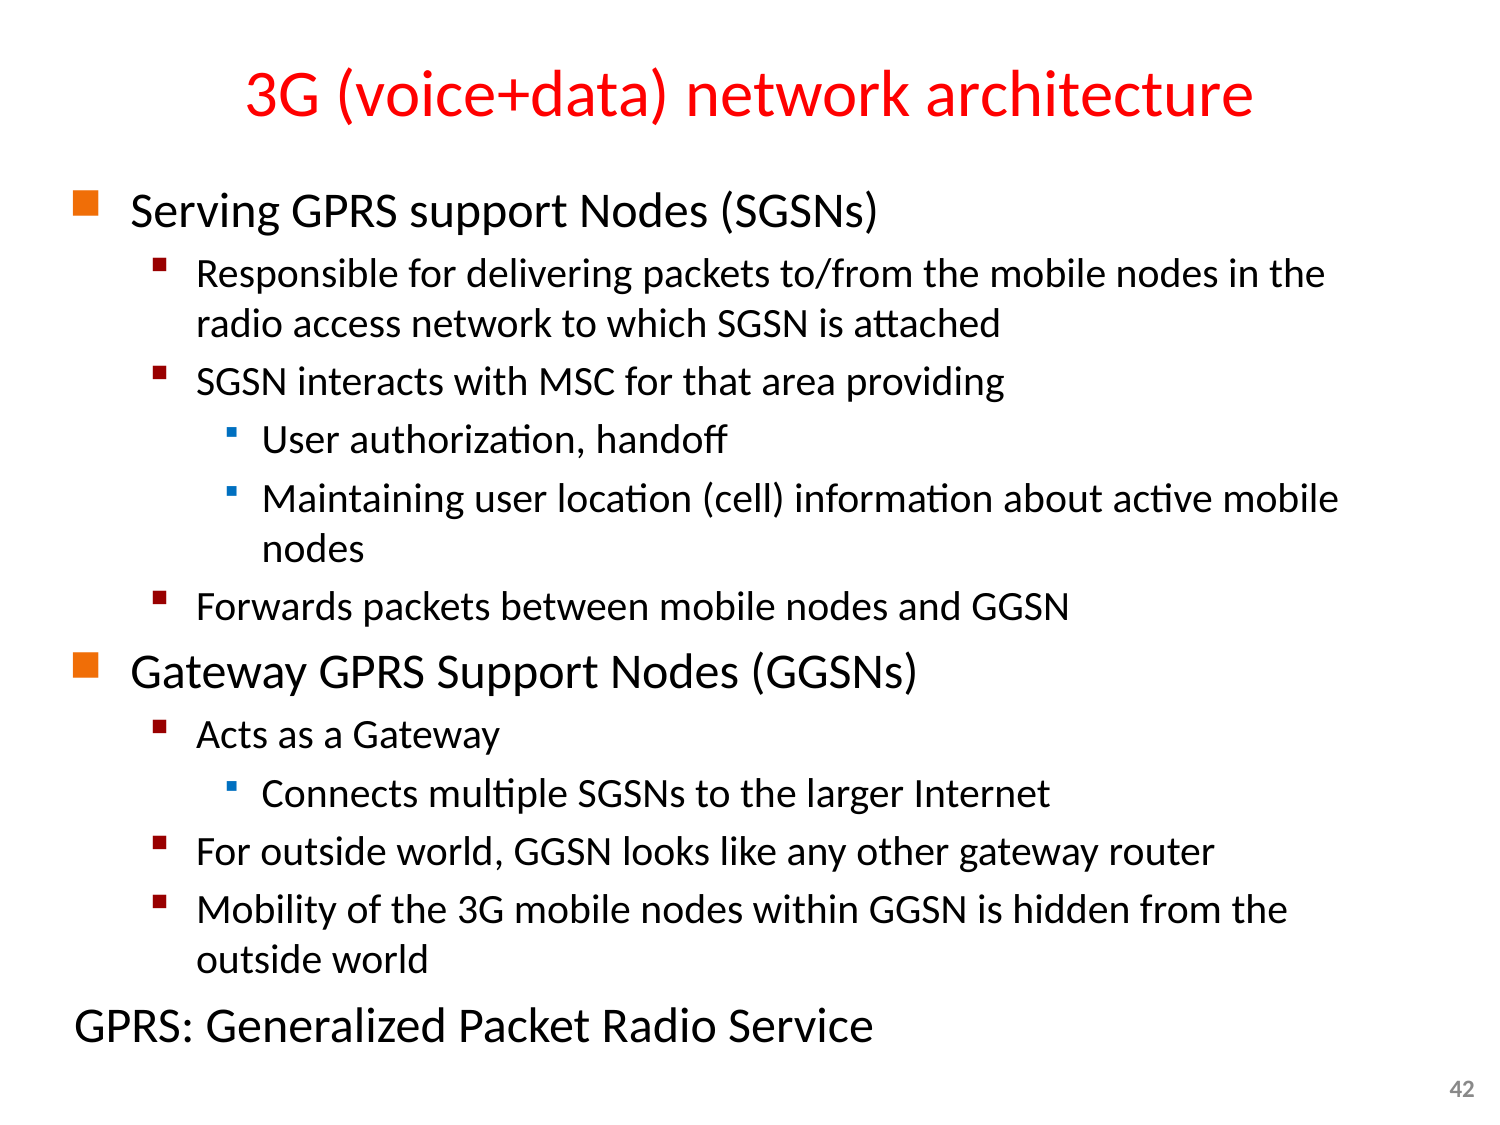

# 3G (voice+data) network architecture
Serving GPRS support Nodes (SGSNs)
Responsible for delivering packets to/from the mobile nodes in the radio access network to which SGSN is attached
SGSN interacts with MSC for that area providing
User authorization, handoff
Maintaining user location (cell) information about active mobile nodes
Forwards packets between mobile nodes and GGSN
Gateway GPRS Support Nodes (GGSNs)
Acts as a Gateway
Connects multiple SGSNs to the larger Internet
For outside world, GGSN looks like any other gateway router
Mobility of the 3G mobile nodes within GGSN is hidden from the outside world
GPRS: Generalized Packet Radio Service